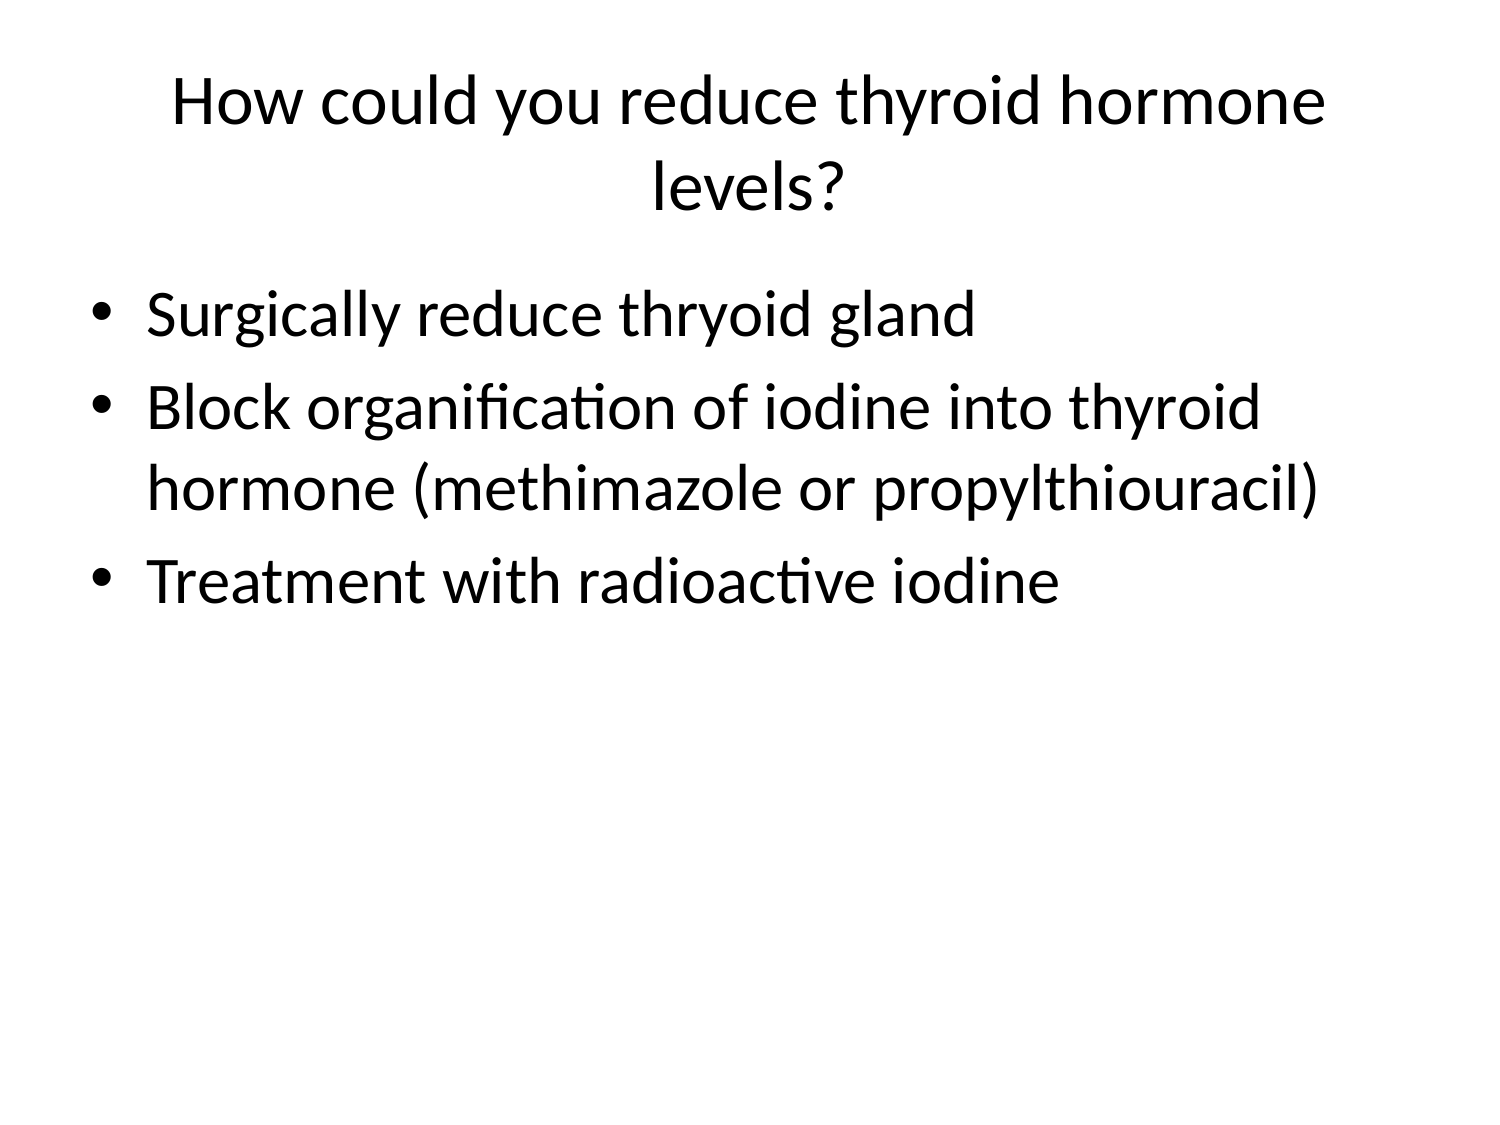

# How could you reduce thyroid hormone levels?
Surgically reduce thryoid gland
Block organification of iodine into thyroid hormone (methimazole or propylthiouracil)
Treatment with radioactive iodine